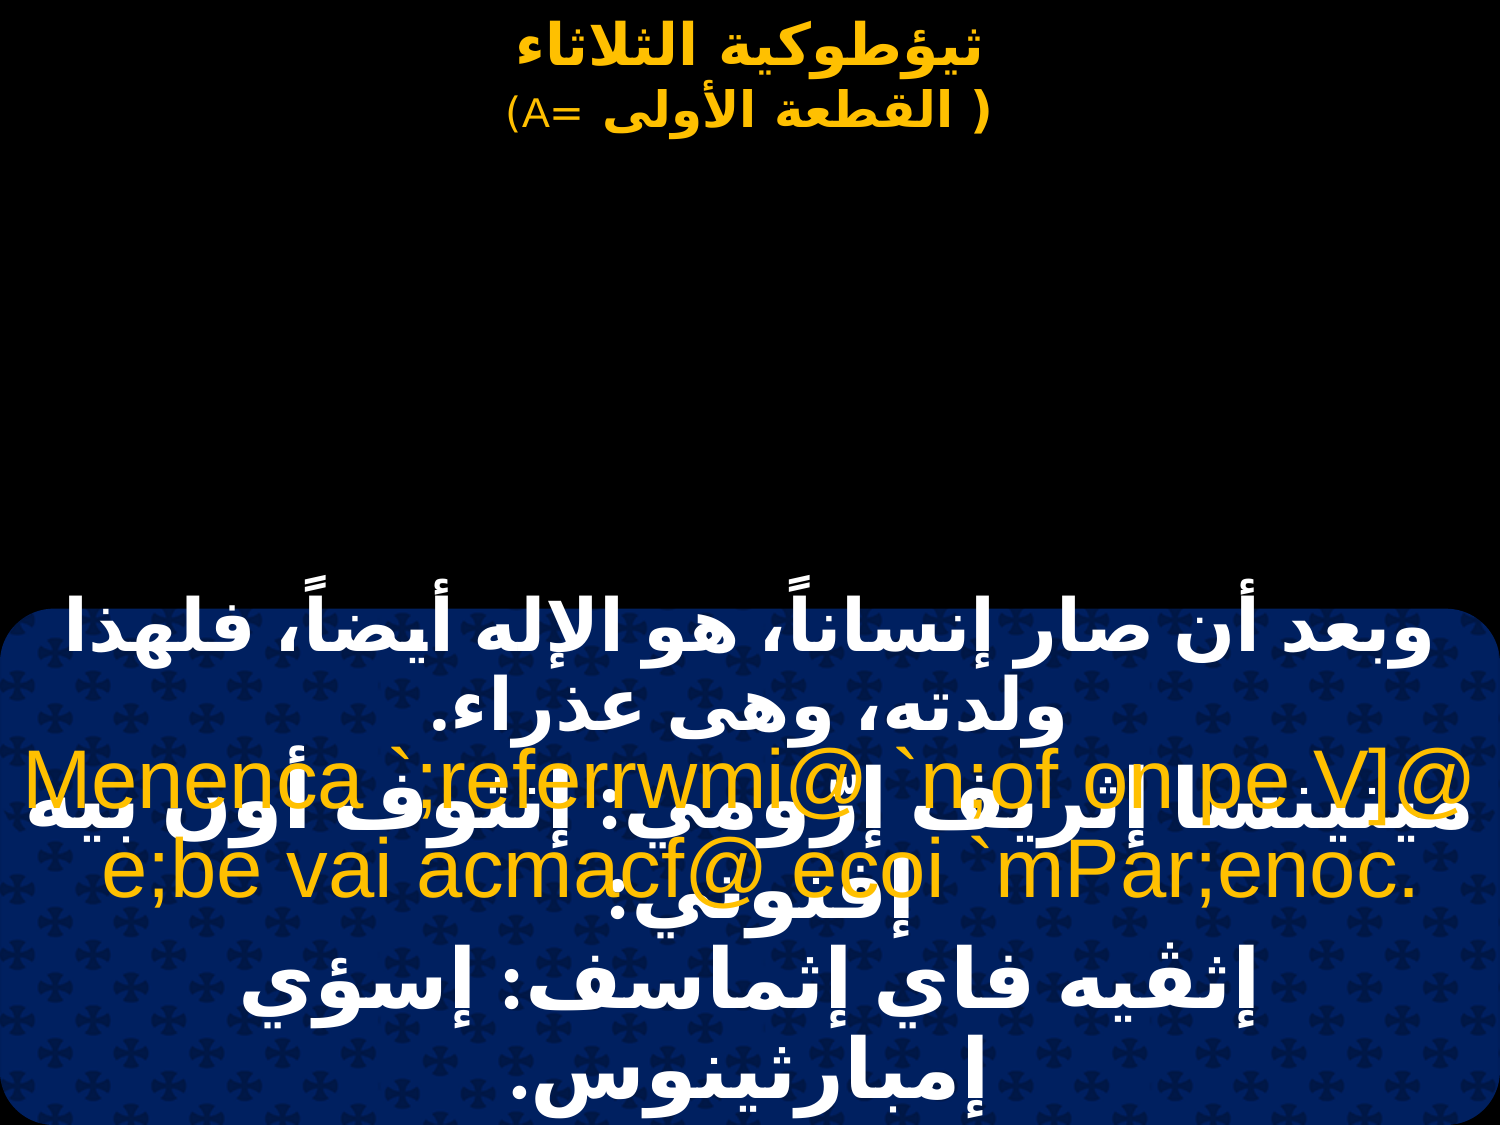

وبعد أن صار إنساناً، هو الإله أيضاً، فلهذا ولدته، وهى عذراء.
Menenca `;referrwmi@ `n;of on pe V]@
 e;be vai acmacf@ ecoi `mPar;enoc.
مينينسا إثريف إرّومي: إنثوف أون بيه إفنوتي:
إثڤيه فاي إثماسف: إسؤي إمبارثينوس.